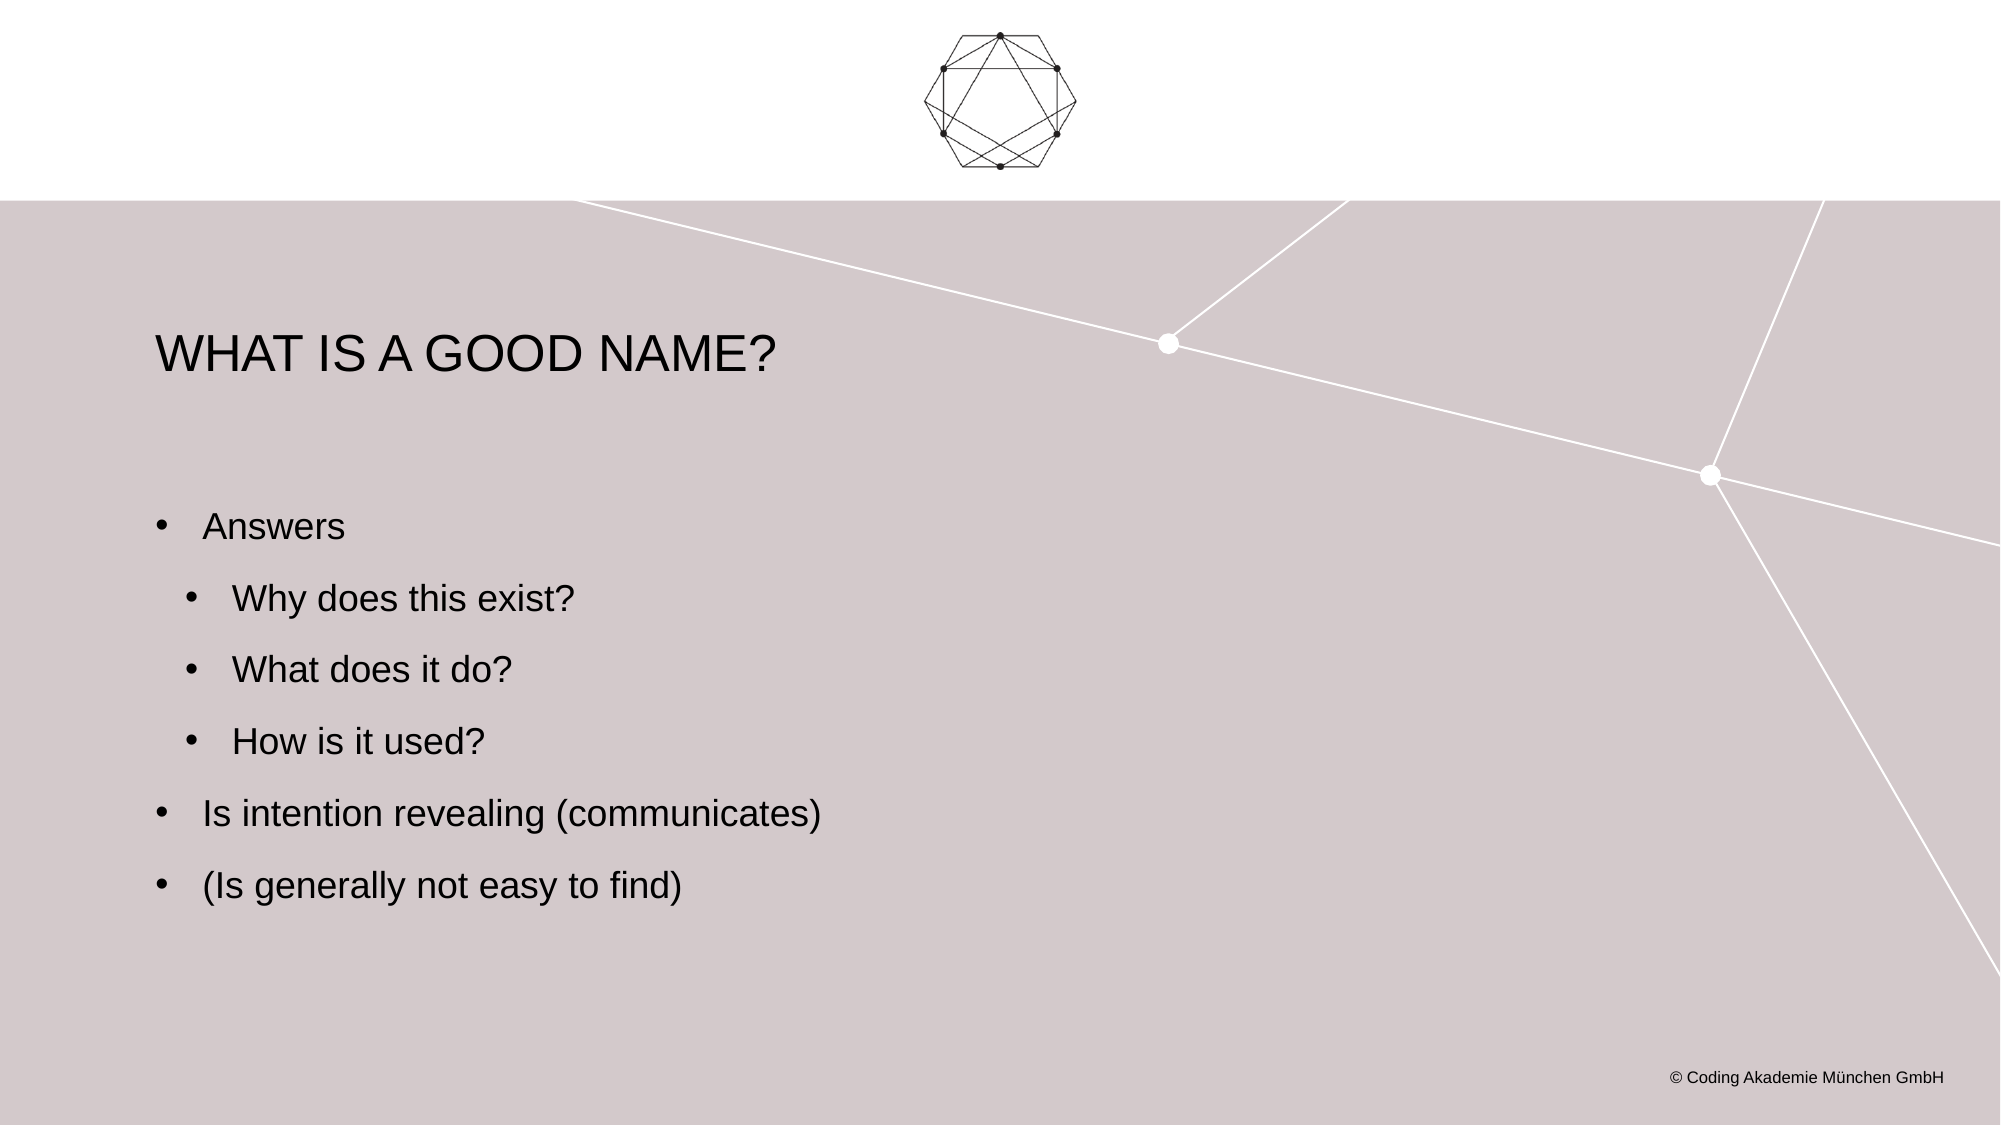

# What is a Good Name?
Answers
Why does this exist?
What does it do?
How is it used?
Is intention revealing (communicates)
(Is generally not easy to find)
© Coding Akademie München GmbH